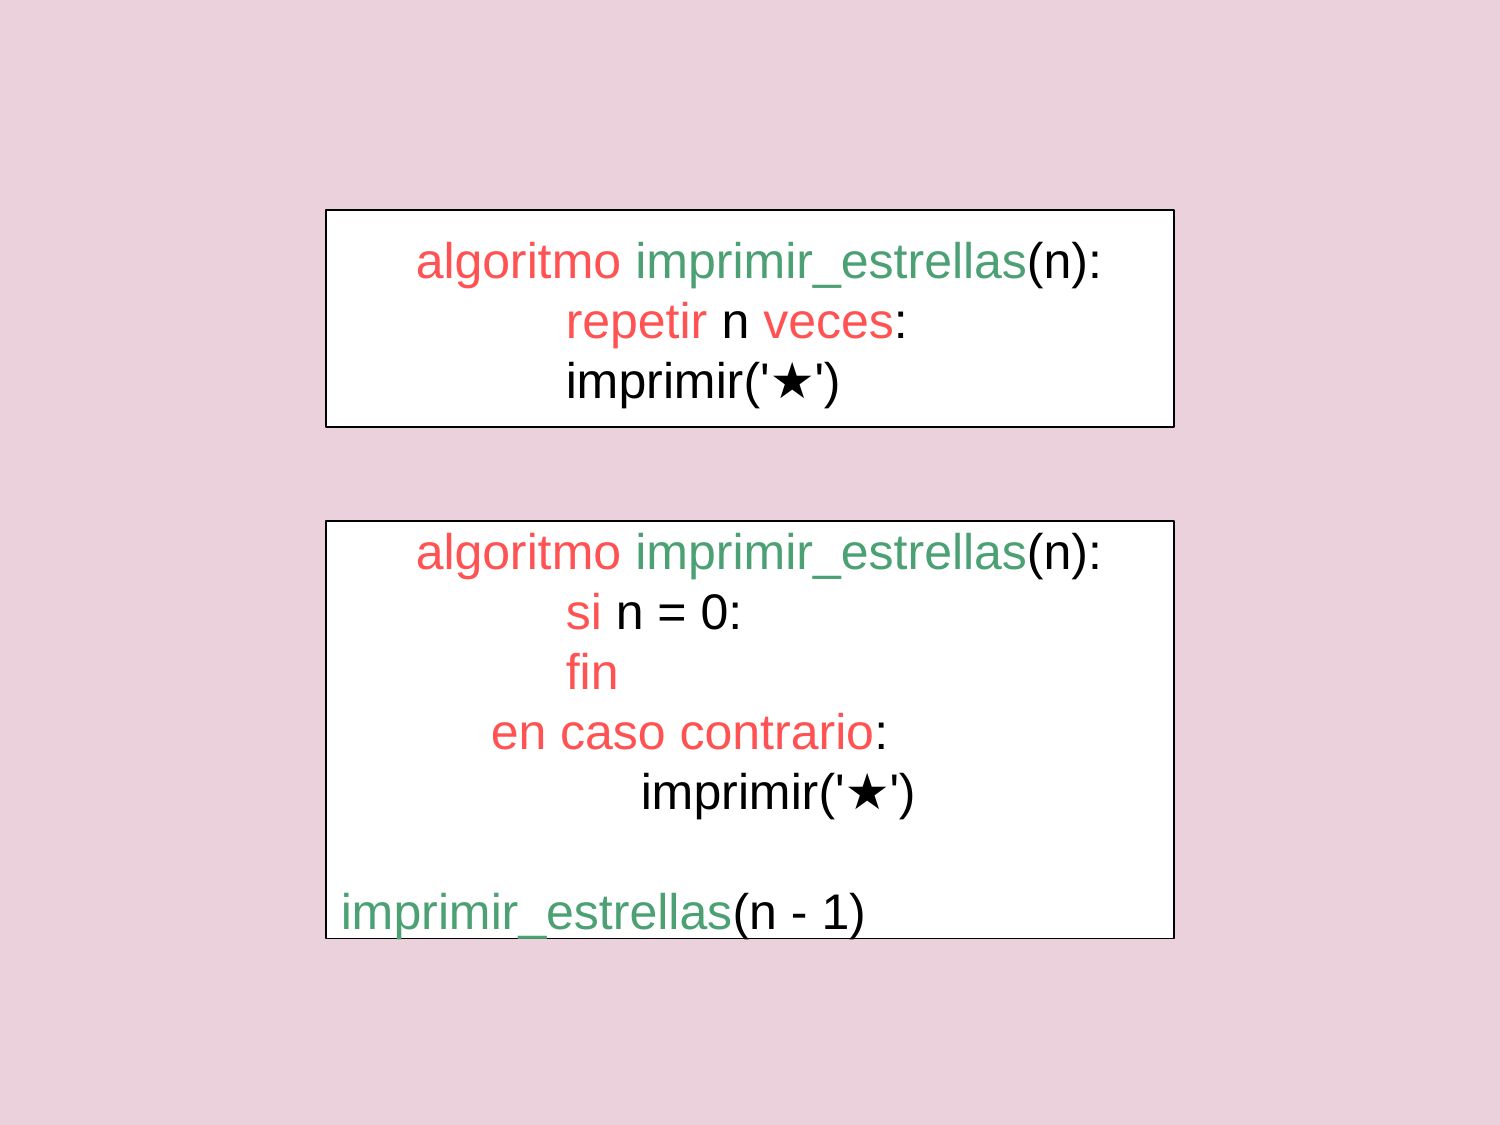

algoritmo imprimir_estrellas(n):
	repetir n veces:
imprimir('★')
algoritmo imprimir_estrellas(n):
	si n = 0:
fin
en caso contrario:
	imprimir('★')
			imprimir_estrellas(n - 1)
algoritmo imprimir_estrellas(n):
	si ???:
??? # caso base
en caso contrario:
	??? # caso recursivo